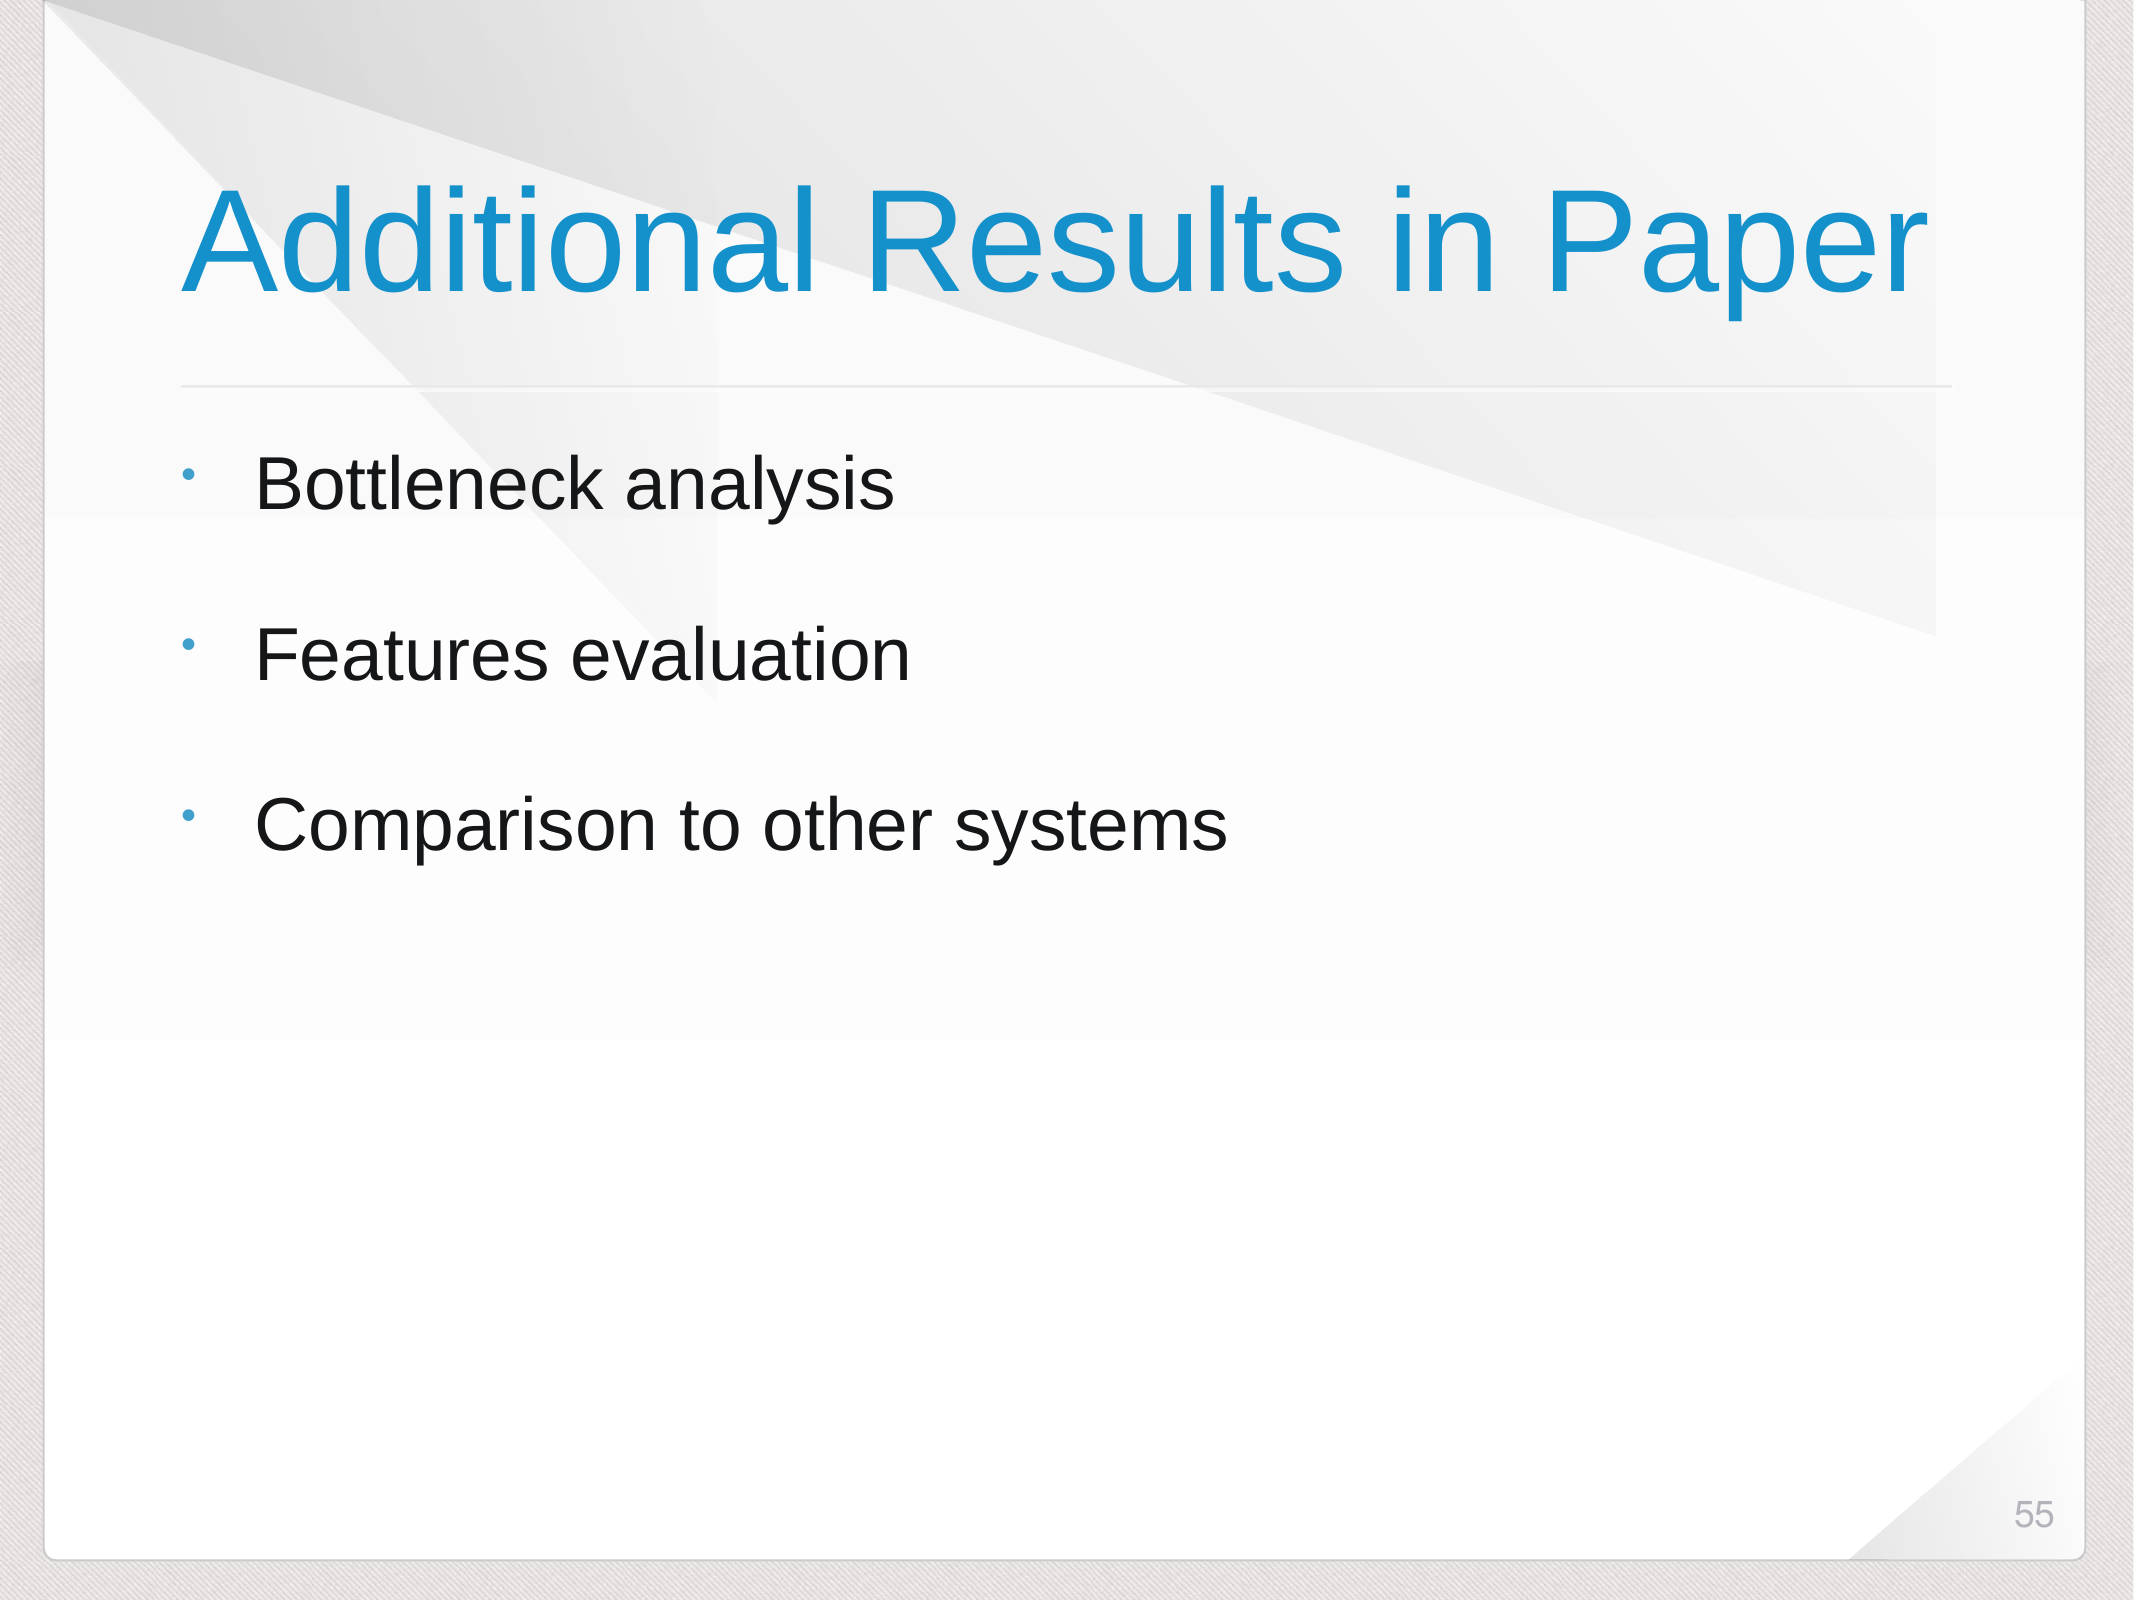

# Additional Results in Paper
Bottleneck analysis
Features evaluation
Comparison to other systems
55